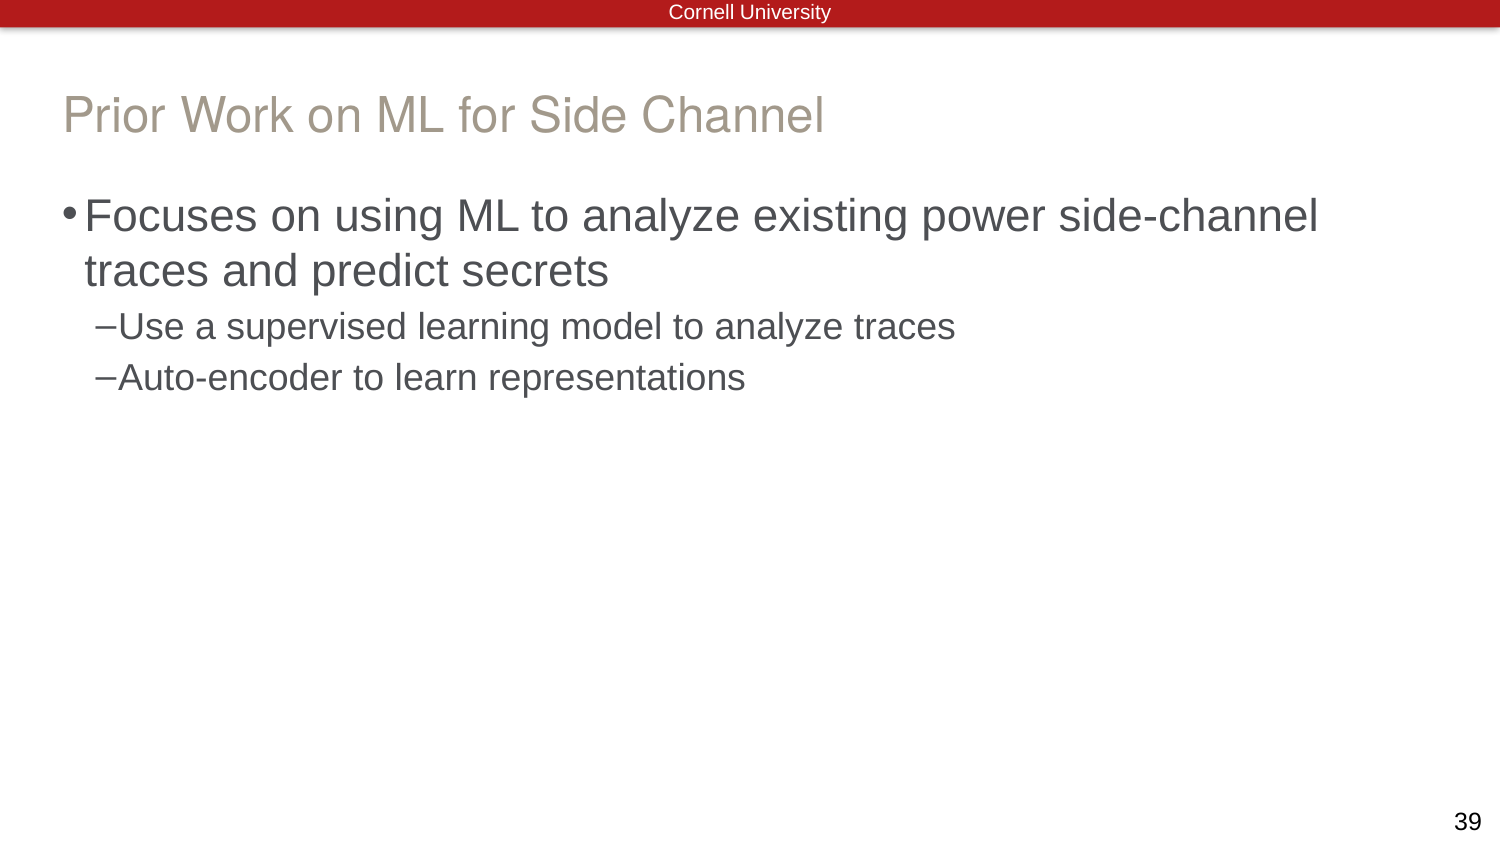

# Prior Work on ML for Side Channel
Focuses on using ML to analyze existing power side-channel traces and predict secrets
Use a supervised learning model to analyze traces
Auto-encoder to learn representations